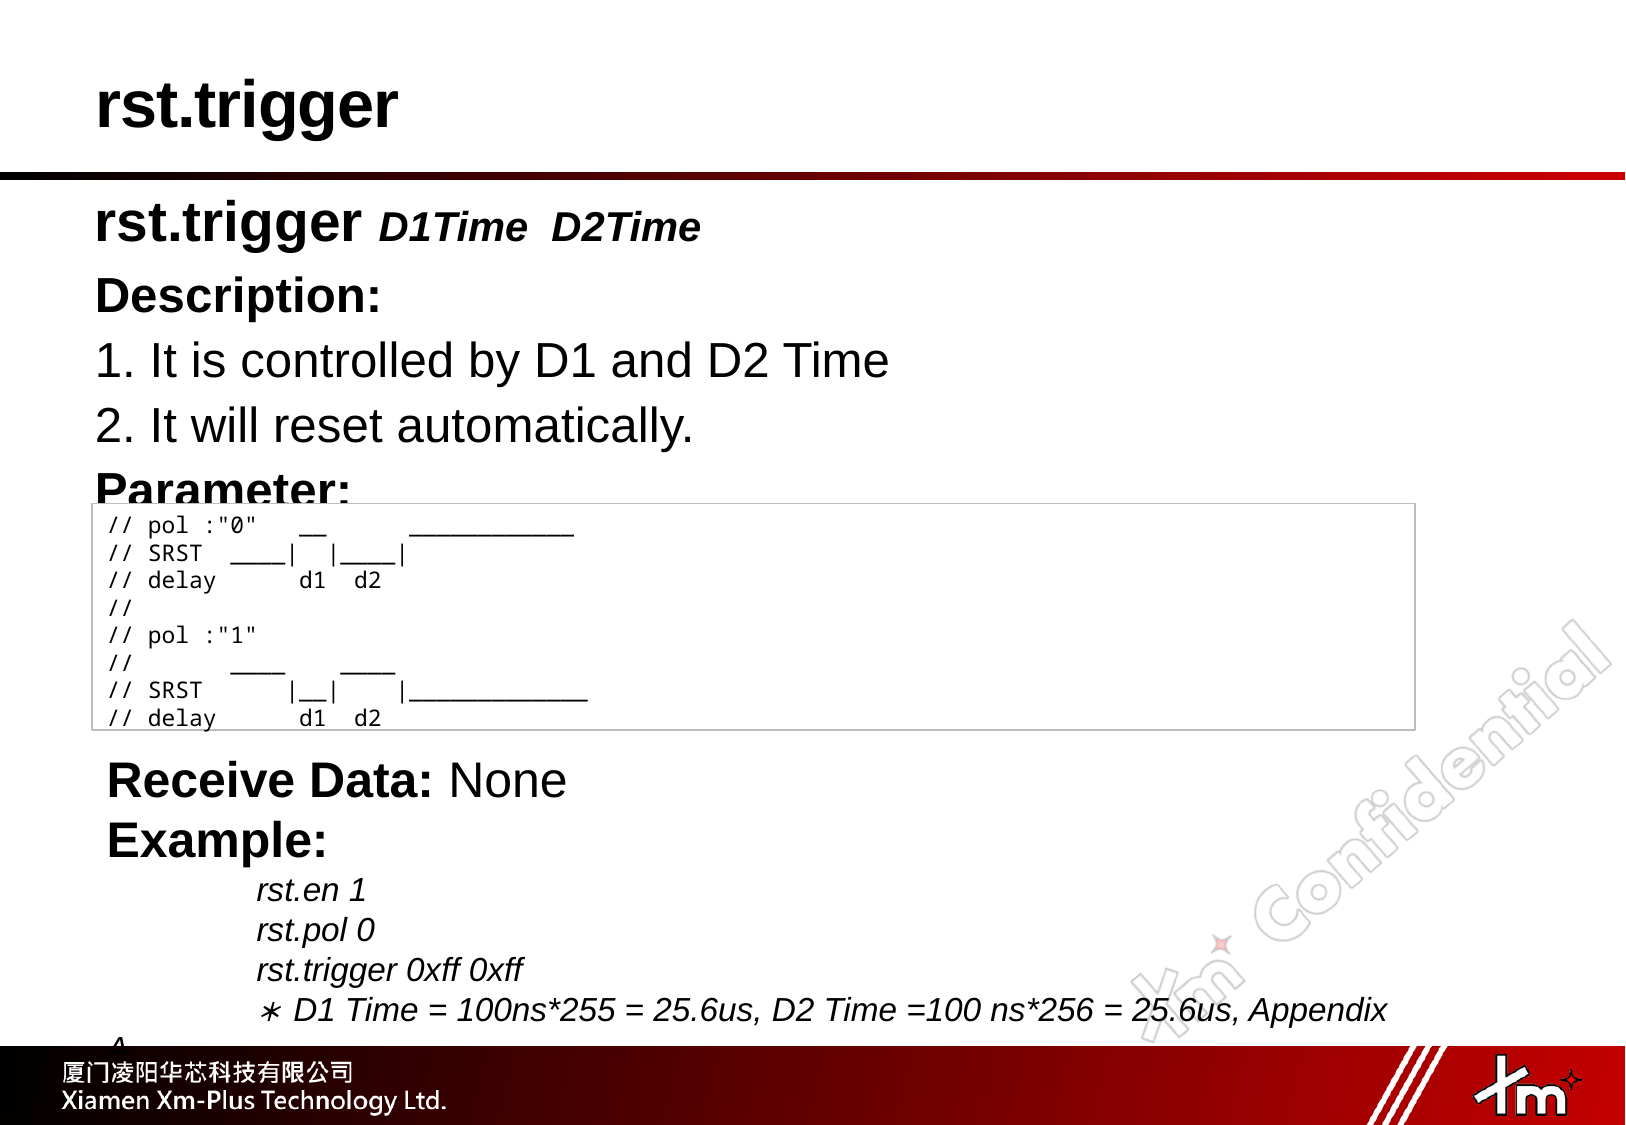

# rst.trigger
rst.trigger D1Time  D2Time
Description:
1. It is controlled by D1 and D2 Time
2. It will reset automatically.
Parameter:

// pol :"0"   __      ____________
// SRST  ____|  |____|
// delay      d1  d2
//
// pol :"1"
//       ____    ____
// SRST      |__|    |_____________
// delay      d1  d2

Receive Data: None
Example:
	rst.en 1
	rst.pol 0
	rst.trigger 0xff 0xff
	＊ D1 Time = 100ns*255 = 25.6us, D2 Time =100 ns*256 = 25.6us, Appendix A